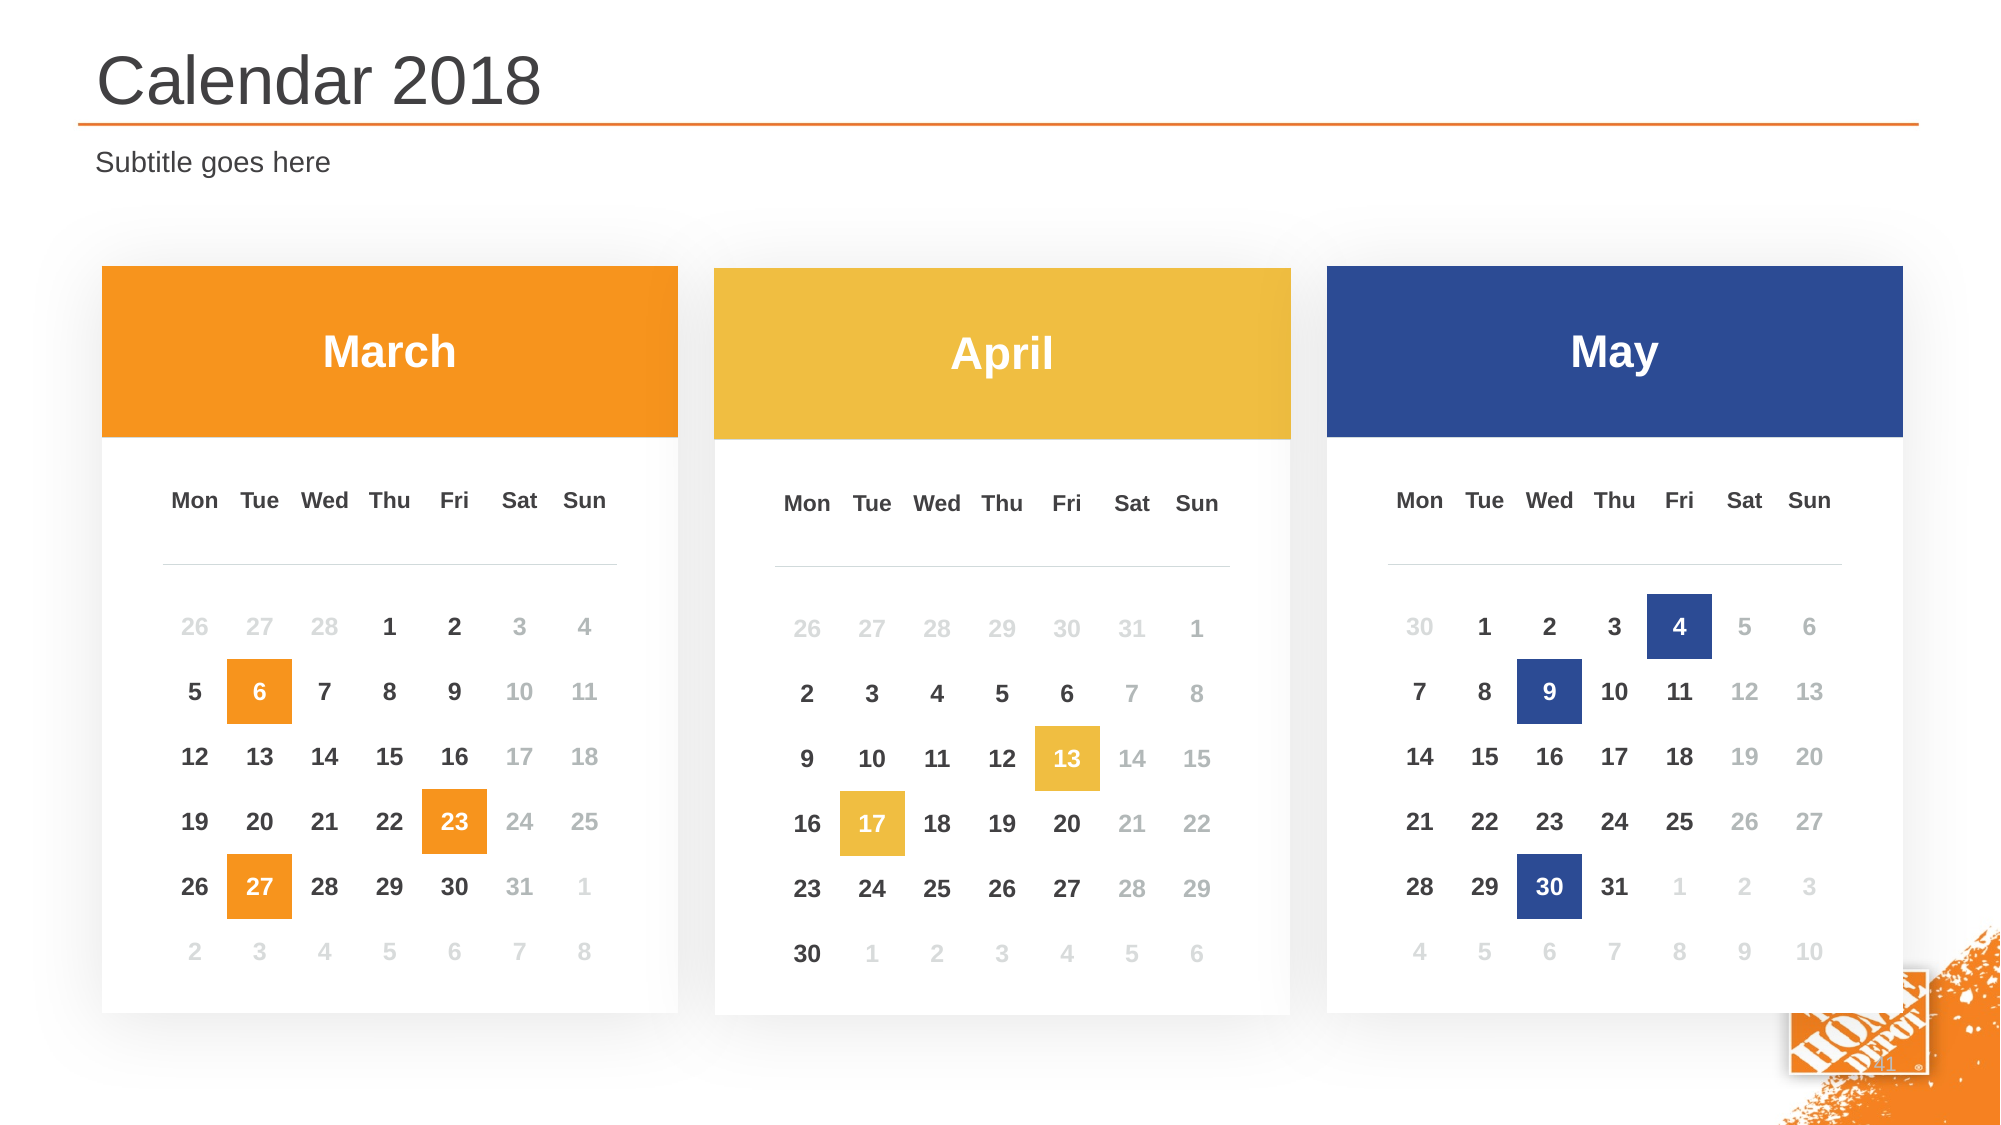

# Calendar 2018
Subtitle goes here
| March |  |  |  |  |  |  |  |  |
| --- | --- | --- | --- | --- | --- | --- | --- | --- |
|  | Mon | Tue | Wed | Thu | Fri | Sat | Sun |  |
|  |  |  |  |  |  |  |  |  |
|  | 26 | 27 | 28 | 1 | 2 | 3 | 4 |  |
|  | 5 | 6 | 7 | 8 | 9 | 10 | 11 |  |
|  | 12 | 13 | 14 | 15 | 16 | 17 | 18 |  |
|  | 19 | 20 | 21 | 22 | 23 | 24 | 25 |  |
|  | 26 | 27 | 28 | 29 | 30 | 31 | 1 |  |
|  | 2 | 3 | 4 | 5 | 6 | 7 | 8 |  |
|  |  |  |  |  |  |  |  |  |
| May |  |  |  |  |  |  |  |  |
| --- | --- | --- | --- | --- | --- | --- | --- | --- |
|  | Mon | Tue | Wed | Thu | Fri | Sat | Sun |  |
|  |  |  |  |  |  |  |  |  |
|  | 30 | 1 | 2 | 3 | 4 | 5 | 6 |  |
|  | 7 | 8 | 9 | 10 | 11 | 12 | 13 |  |
|  | 14 | 15 | 16 | 17 | 18 | 19 | 20 |  |
|  | 21 | 22 | 23 | 24 | 25 | 26 | 27 |  |
|  | 28 | 29 | 30 | 31 | 1 | 2 | 3 |  |
|  | 4 | 5 | 6 | 7 | 8 | 9 | 10 |  |
|  |  |  |  |  |  |  |  |  |
| April |  |  |  |  |  |  |  |  |
| --- | --- | --- | --- | --- | --- | --- | --- | --- |
|  | Mon | Tue | Wed | Thu | Fri | Sat | Sun |  |
|  |  |  |  |  |  |  |  |  |
|  | 26 | 27 | 28 | 29 | 30 | 31 | 1 |  |
|  | 2 | 3 | 4 | 5 | 6 | 7 | 8 |  |
|  | 9 | 10 | 11 | 12 | 13 | 14 | 15 |  |
|  | 16 | 17 | 18 | 19 | 20 | 21 | 22 |  |
|  | 23 | 24 | 25 | 26 | 27 | 28 | 29 |  |
|  | 30 | 1 | 2 | 3 | 4 | 5 | 6 |  |
|  |  |  |  |  |  |  |  |  |
41